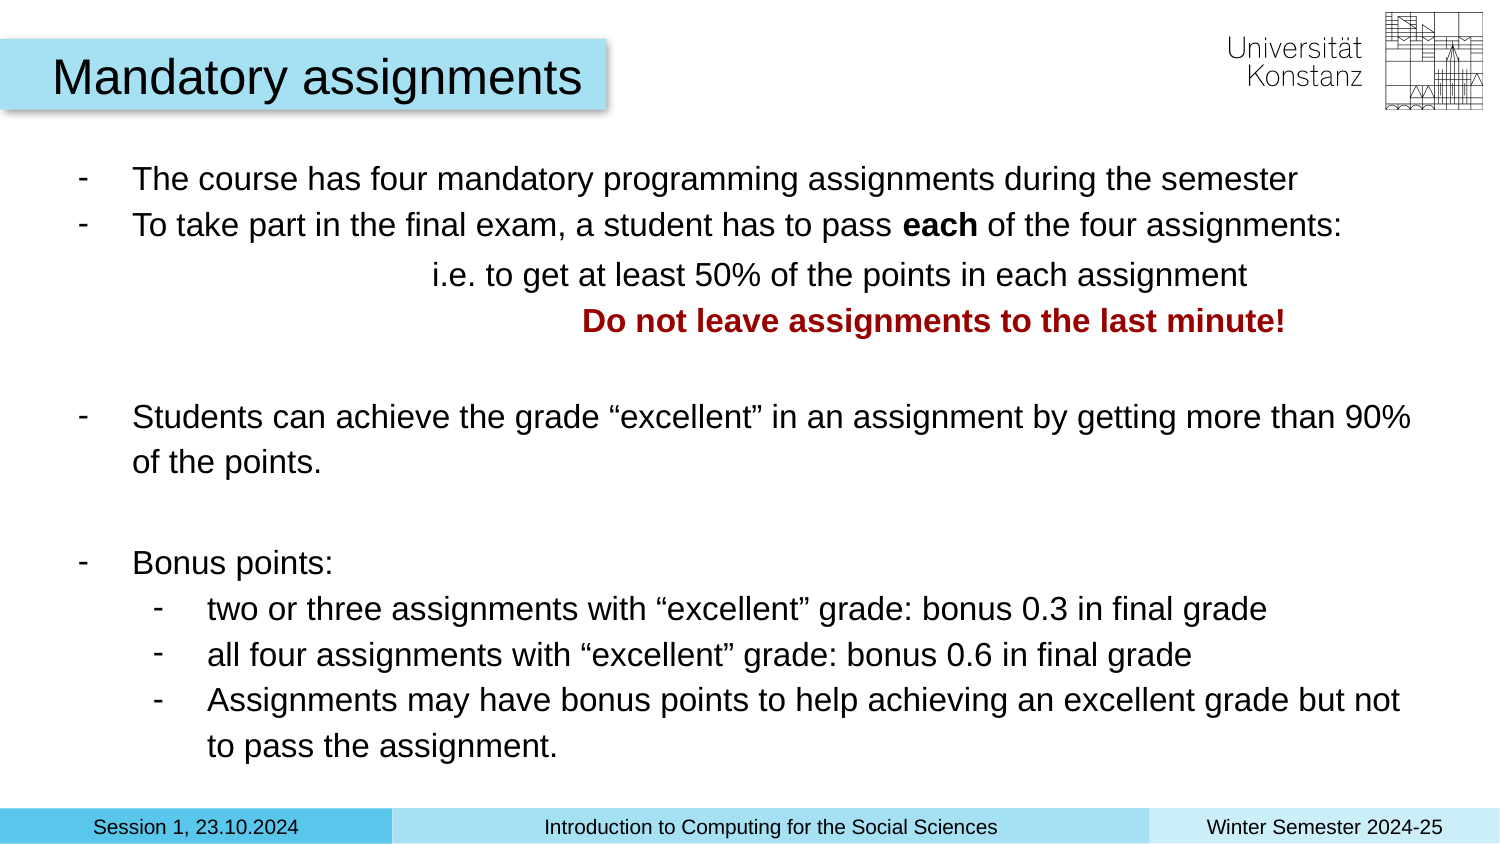

Mandatory assignments

The course has four mandatory programming assignments during the semester
To take part in the final exam, a student has to pass each of the four assignments:
 		i.e. to get at least 50% of the points in each assignment
			Do not leave assignments to the last minute!
Students can achieve the grade “excellent” in an assignment by getting more than 90% of the points.

Bonus points:
two or three assignments with “excellent” grade: bonus 0.3 in final grade
all four assignments with “excellent” grade: bonus 0.6 in final grade
Assignments may have bonus points to help achieving an excellent grade but not to pass the assignment.